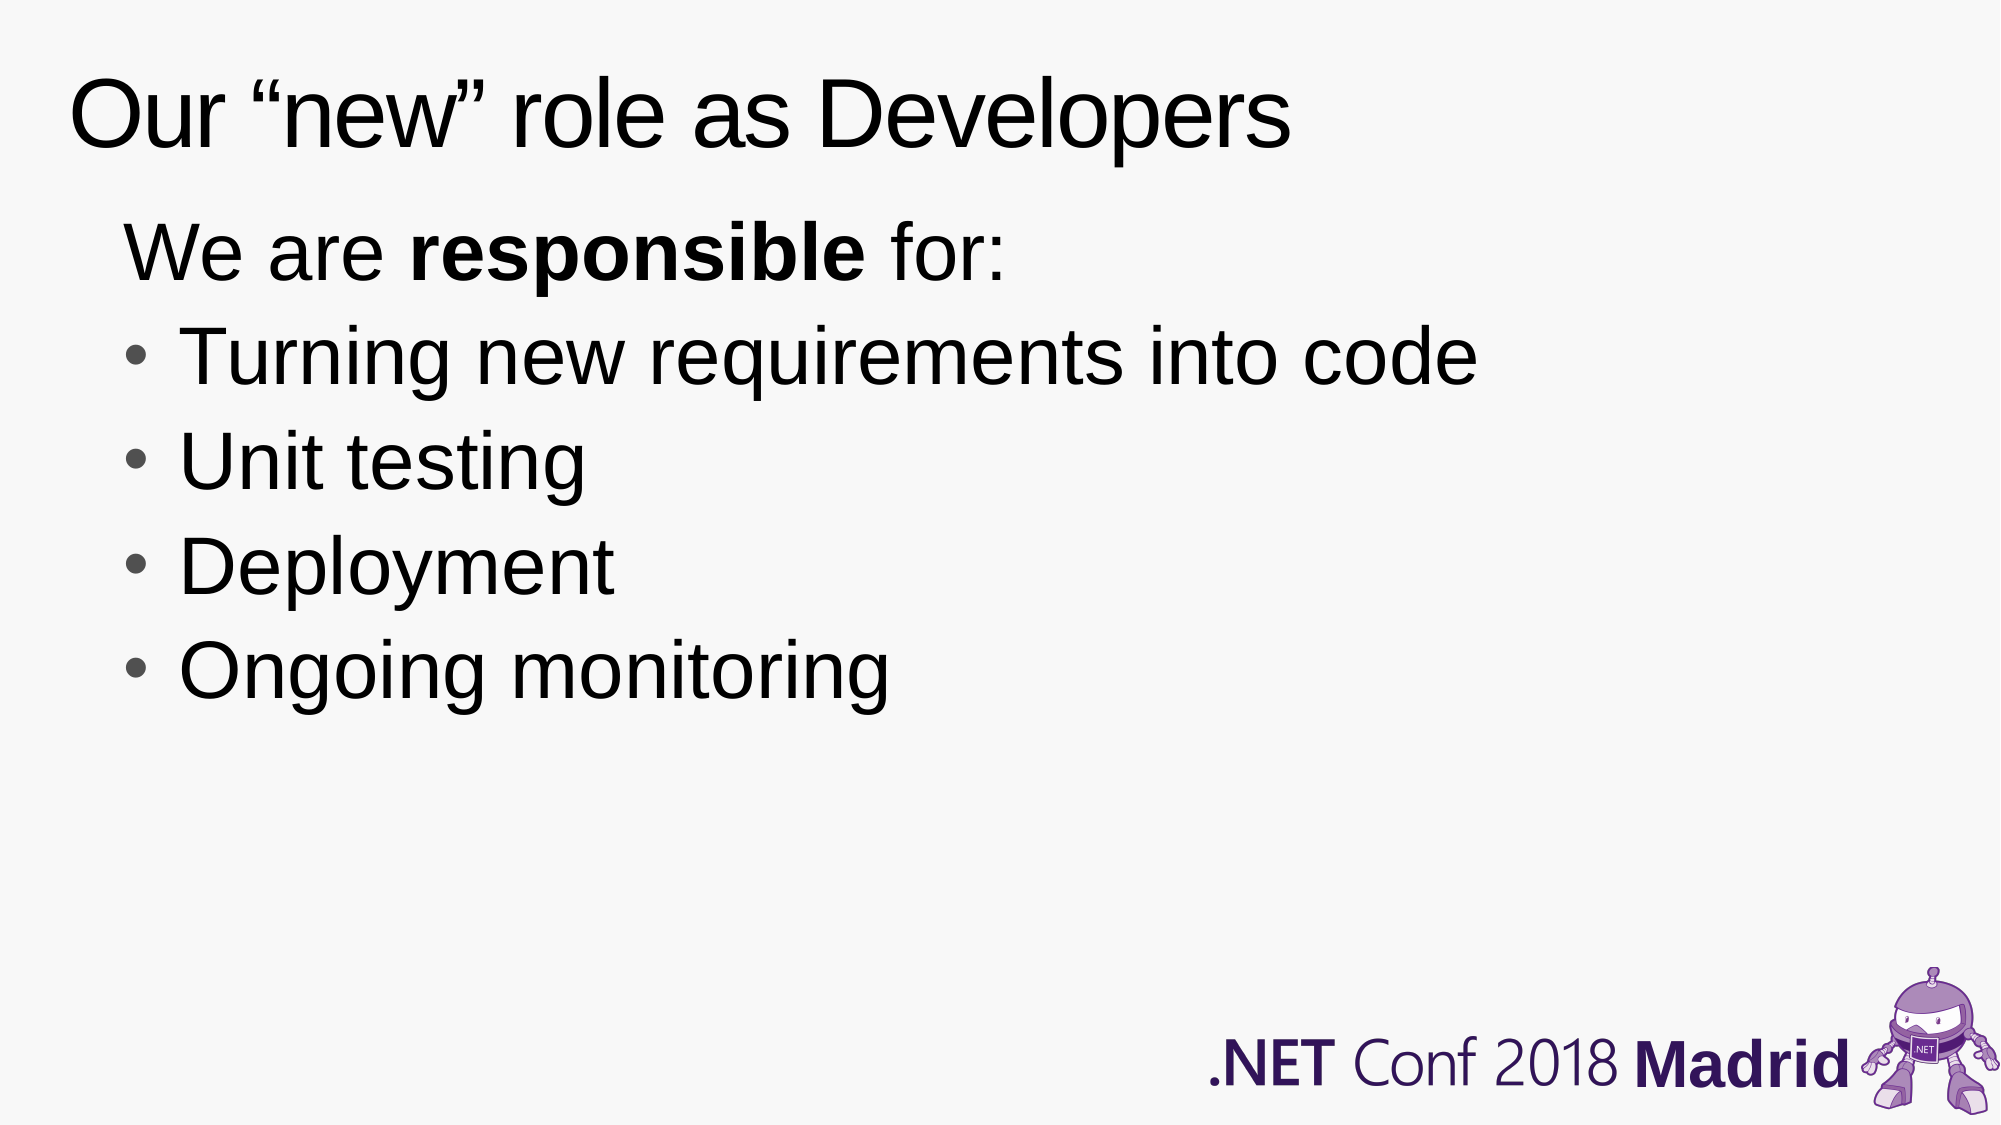

# Our “new” role as Developers
We are responsible for:
Turning new requirements into code
Unit testing
Deployment
Ongoing monitoring